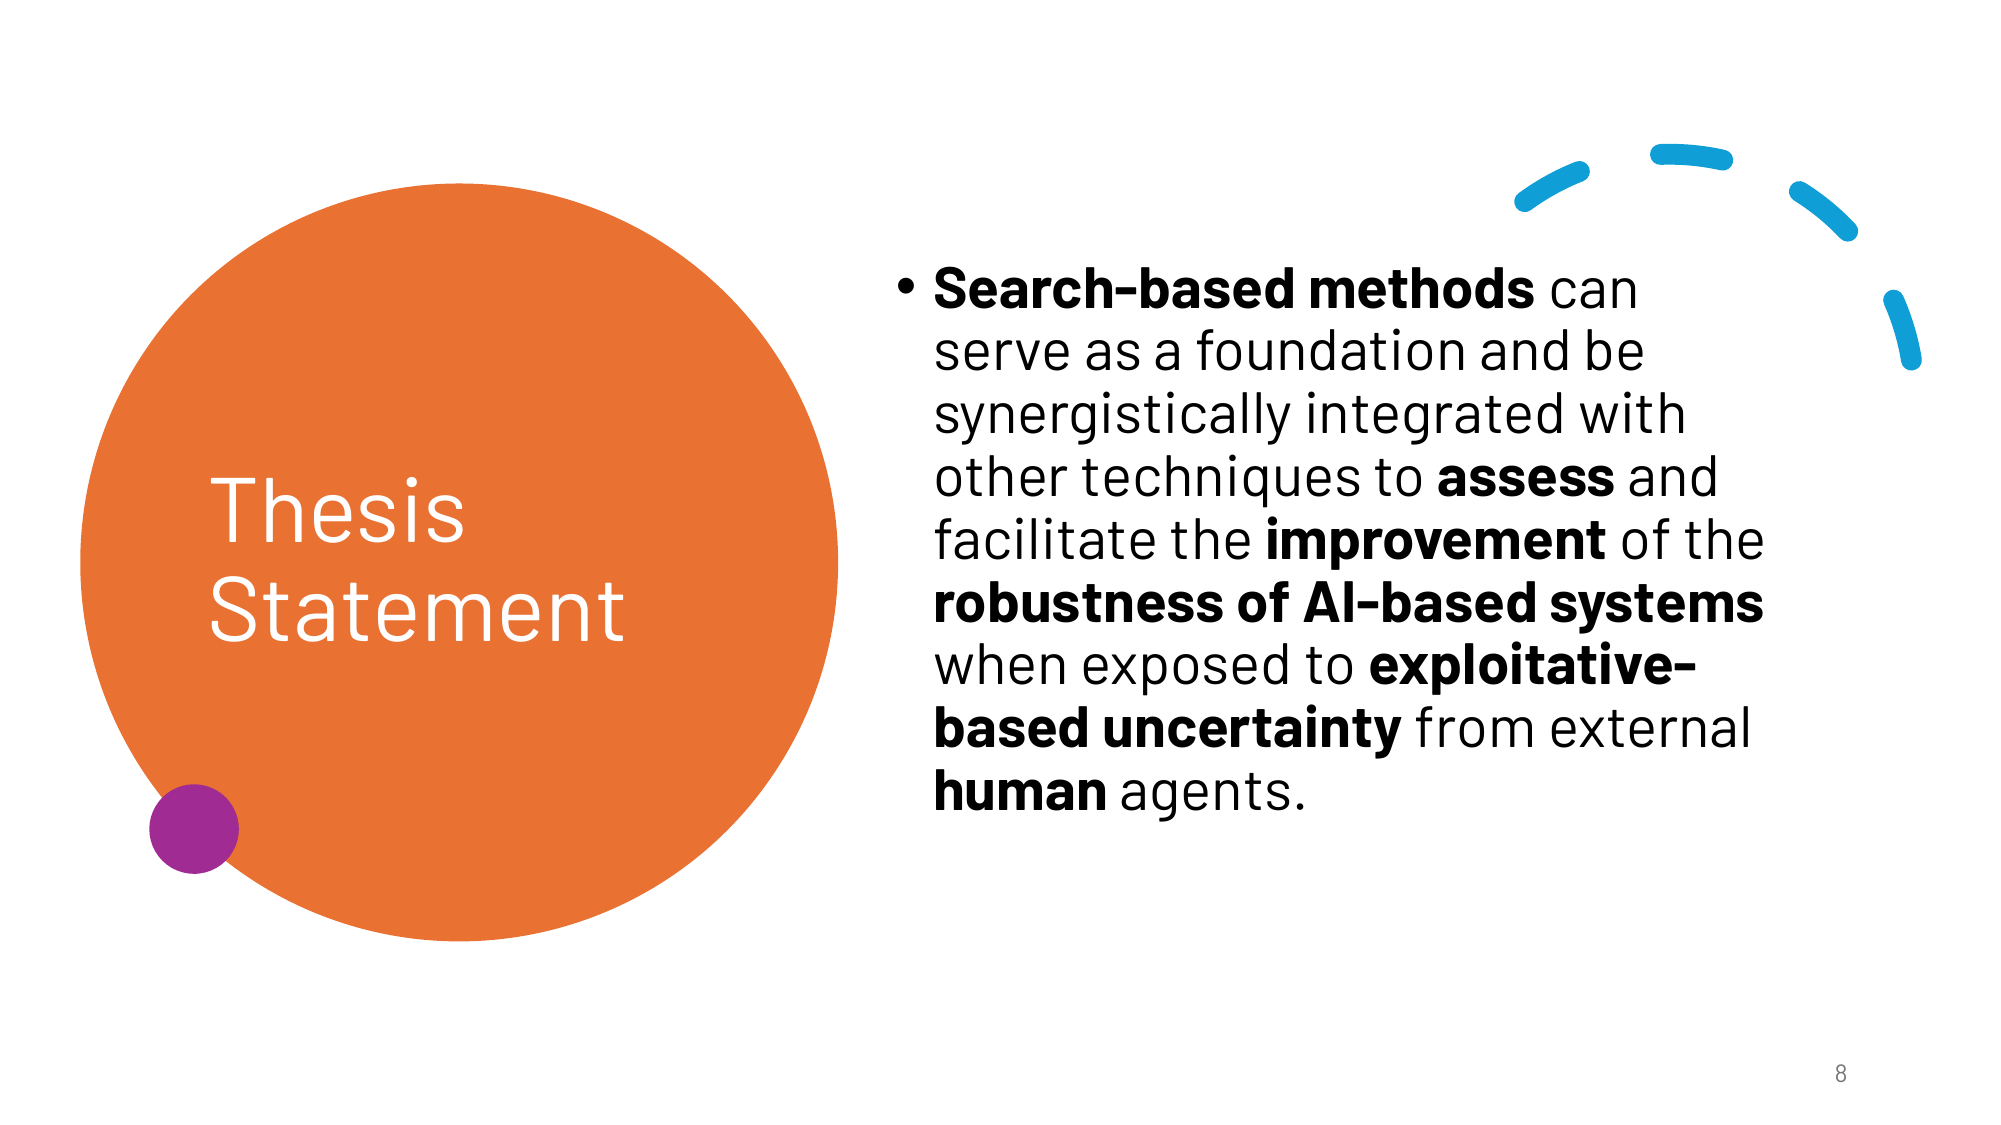

# Thesis Statement
Search-based methods can serve as a foundation and be synergistically integrated with other techniques to assess and facilitate the improvement of the robustness of AI-based systems when exposed to exploitative-based uncertainty from external human agents.

8